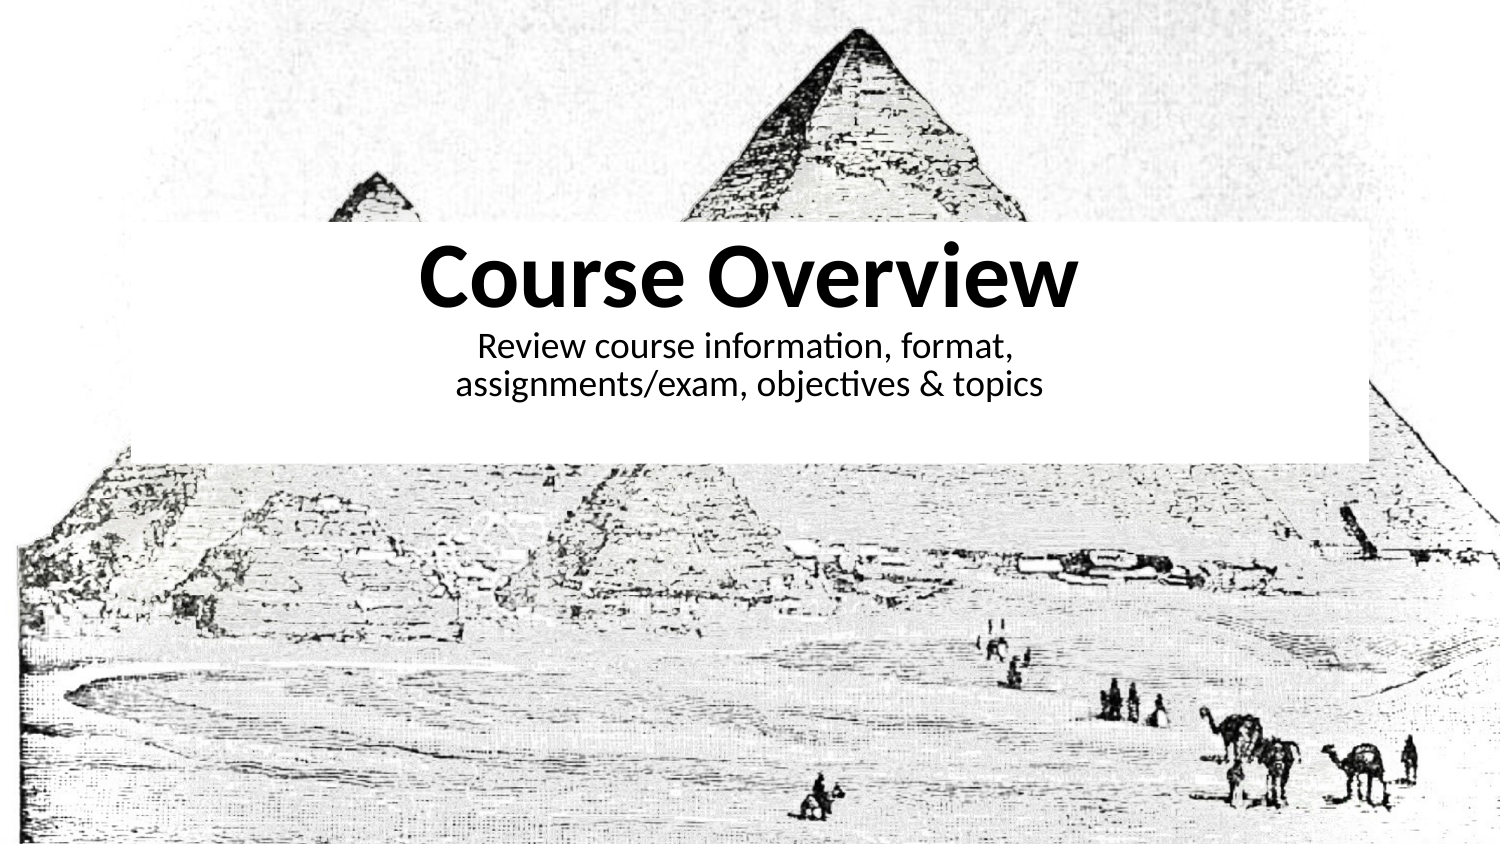

# Course Overview Review course information, format,
assignments/exam, objectives & topics